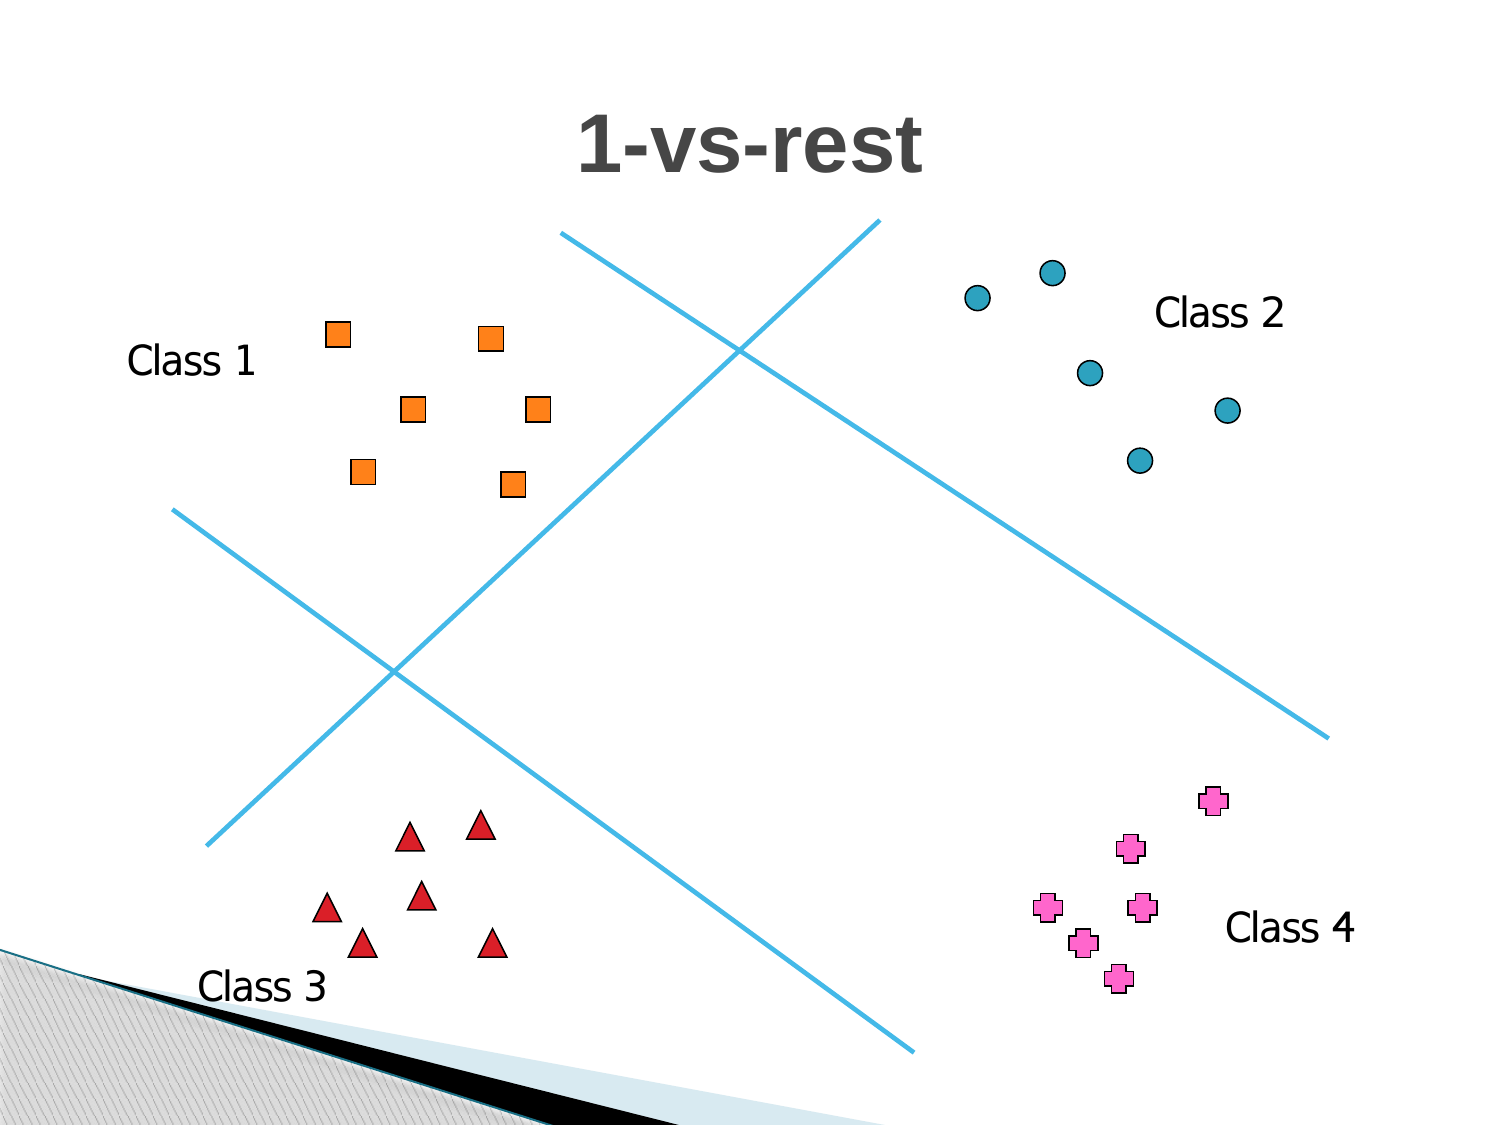

# 1-vs-rest

Class 2

Class 1

Class 4

Class 3